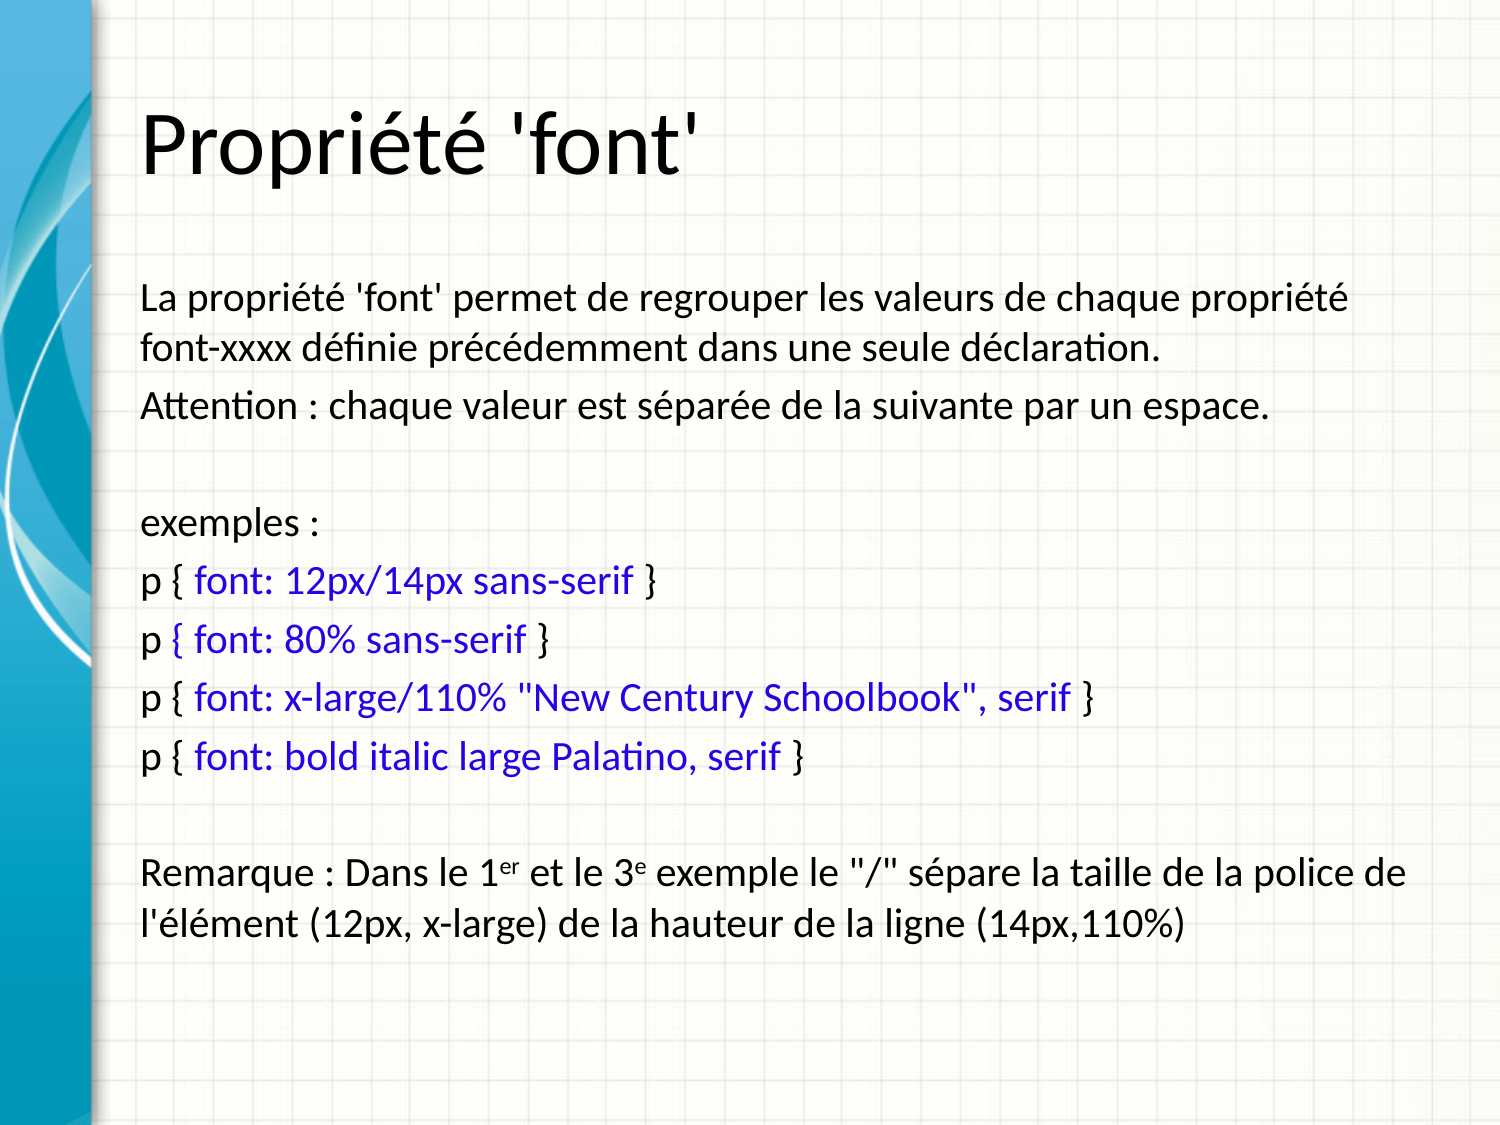

# Propriété 'font'
La propriété 'font' permet de regrouper les valeurs de chaque propriété font-xxxx définie précédemment dans une seule déclaration.
Attention : chaque valeur est séparée de la suivante par un espace.

exemples :
p { font: 12px/14px sans-serif }
p { font: 80% sans-serif }
p { font: x-large/110% "New Century Schoolbook", serif }
p { font: bold italic large Palatino, serif }

Remarque : Dans le 1er et le 3e exemple le "/" sépare la taille de la police de l'élément (12px, x-large) de la hauteur de la ligne (14px,110%)